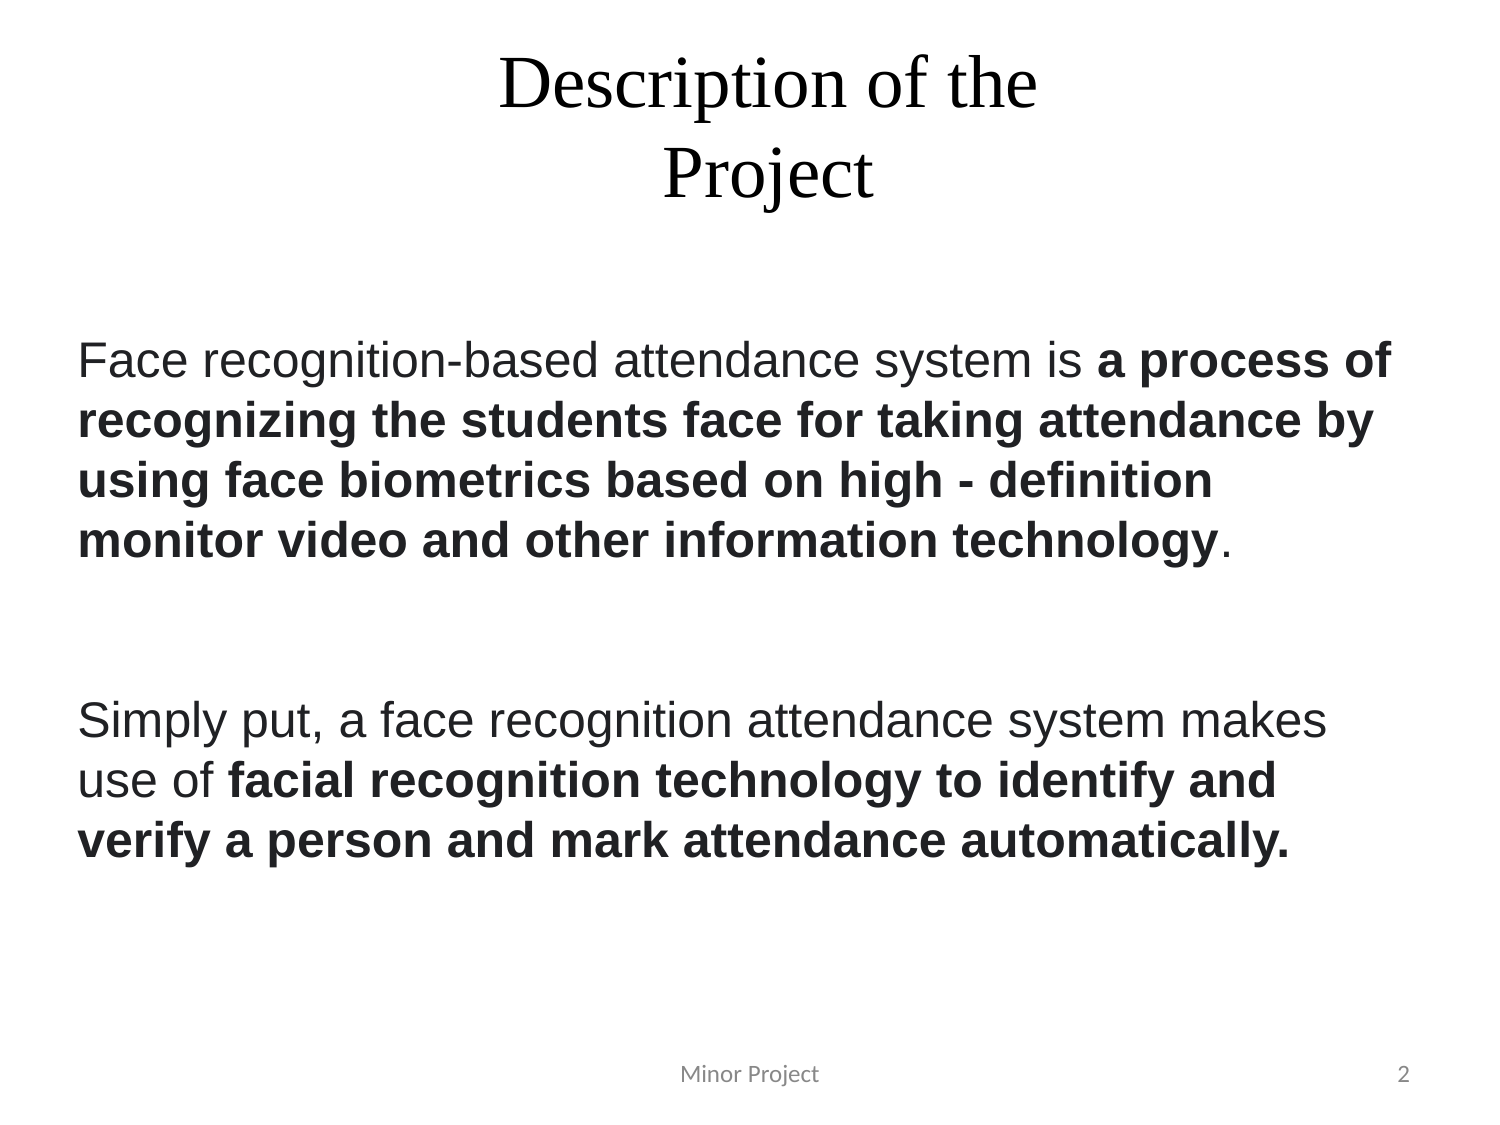

Description of the Project

Face recognition-based attendance system is a process of recognizing the students face for taking attendance by using face biometrics based on high - definition monitor video and other information technology.

Simply put, a face recognition attendance system makes use of facial recognition technology to identify and verify a person and mark attendance automatically.
Minor Project
2